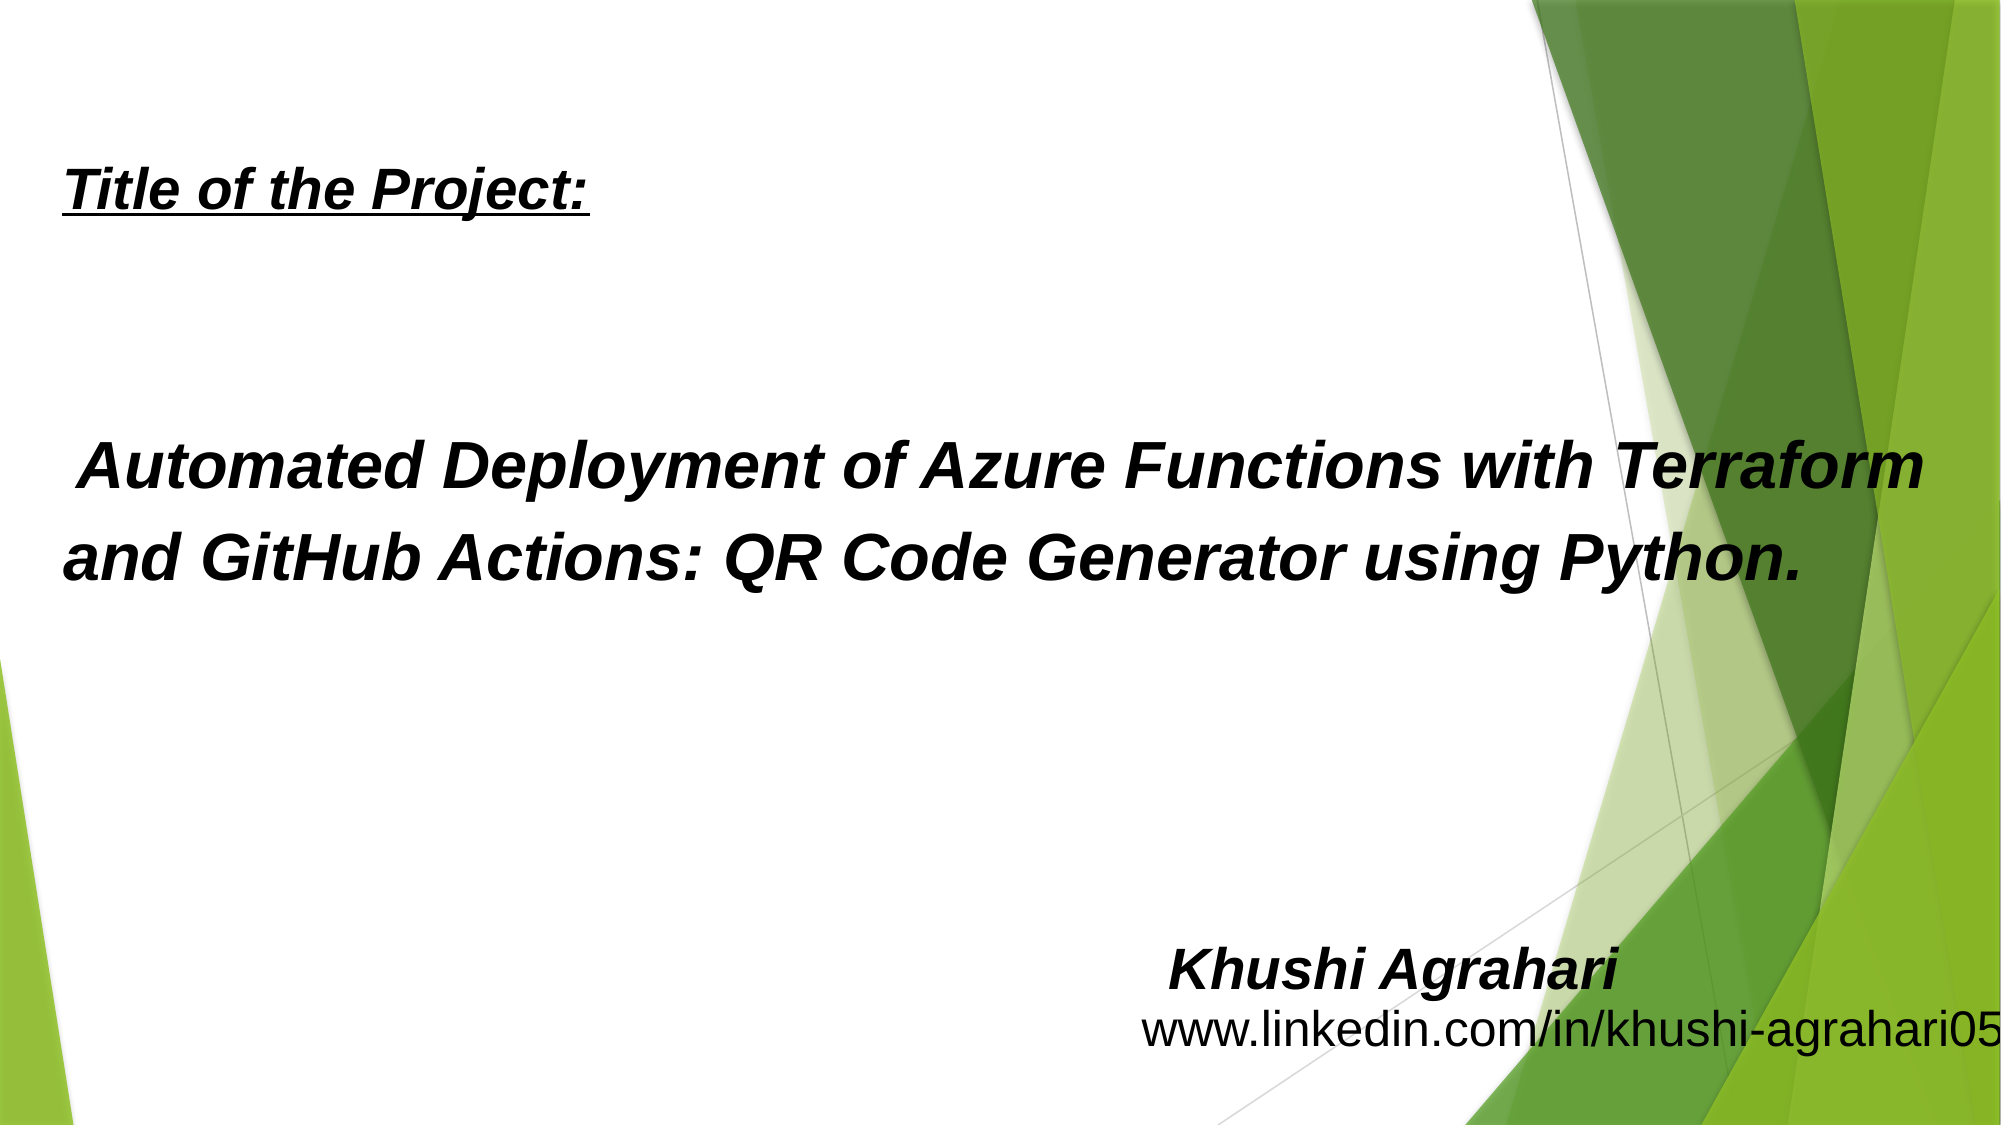

Title of the Project:

  Automated Deployment of Azure Functions with Terraform and GitHub Actions: QR Code Generator using Python.

Khushi Agrahari
www.linkedin.com/in/khushi-agrahari05